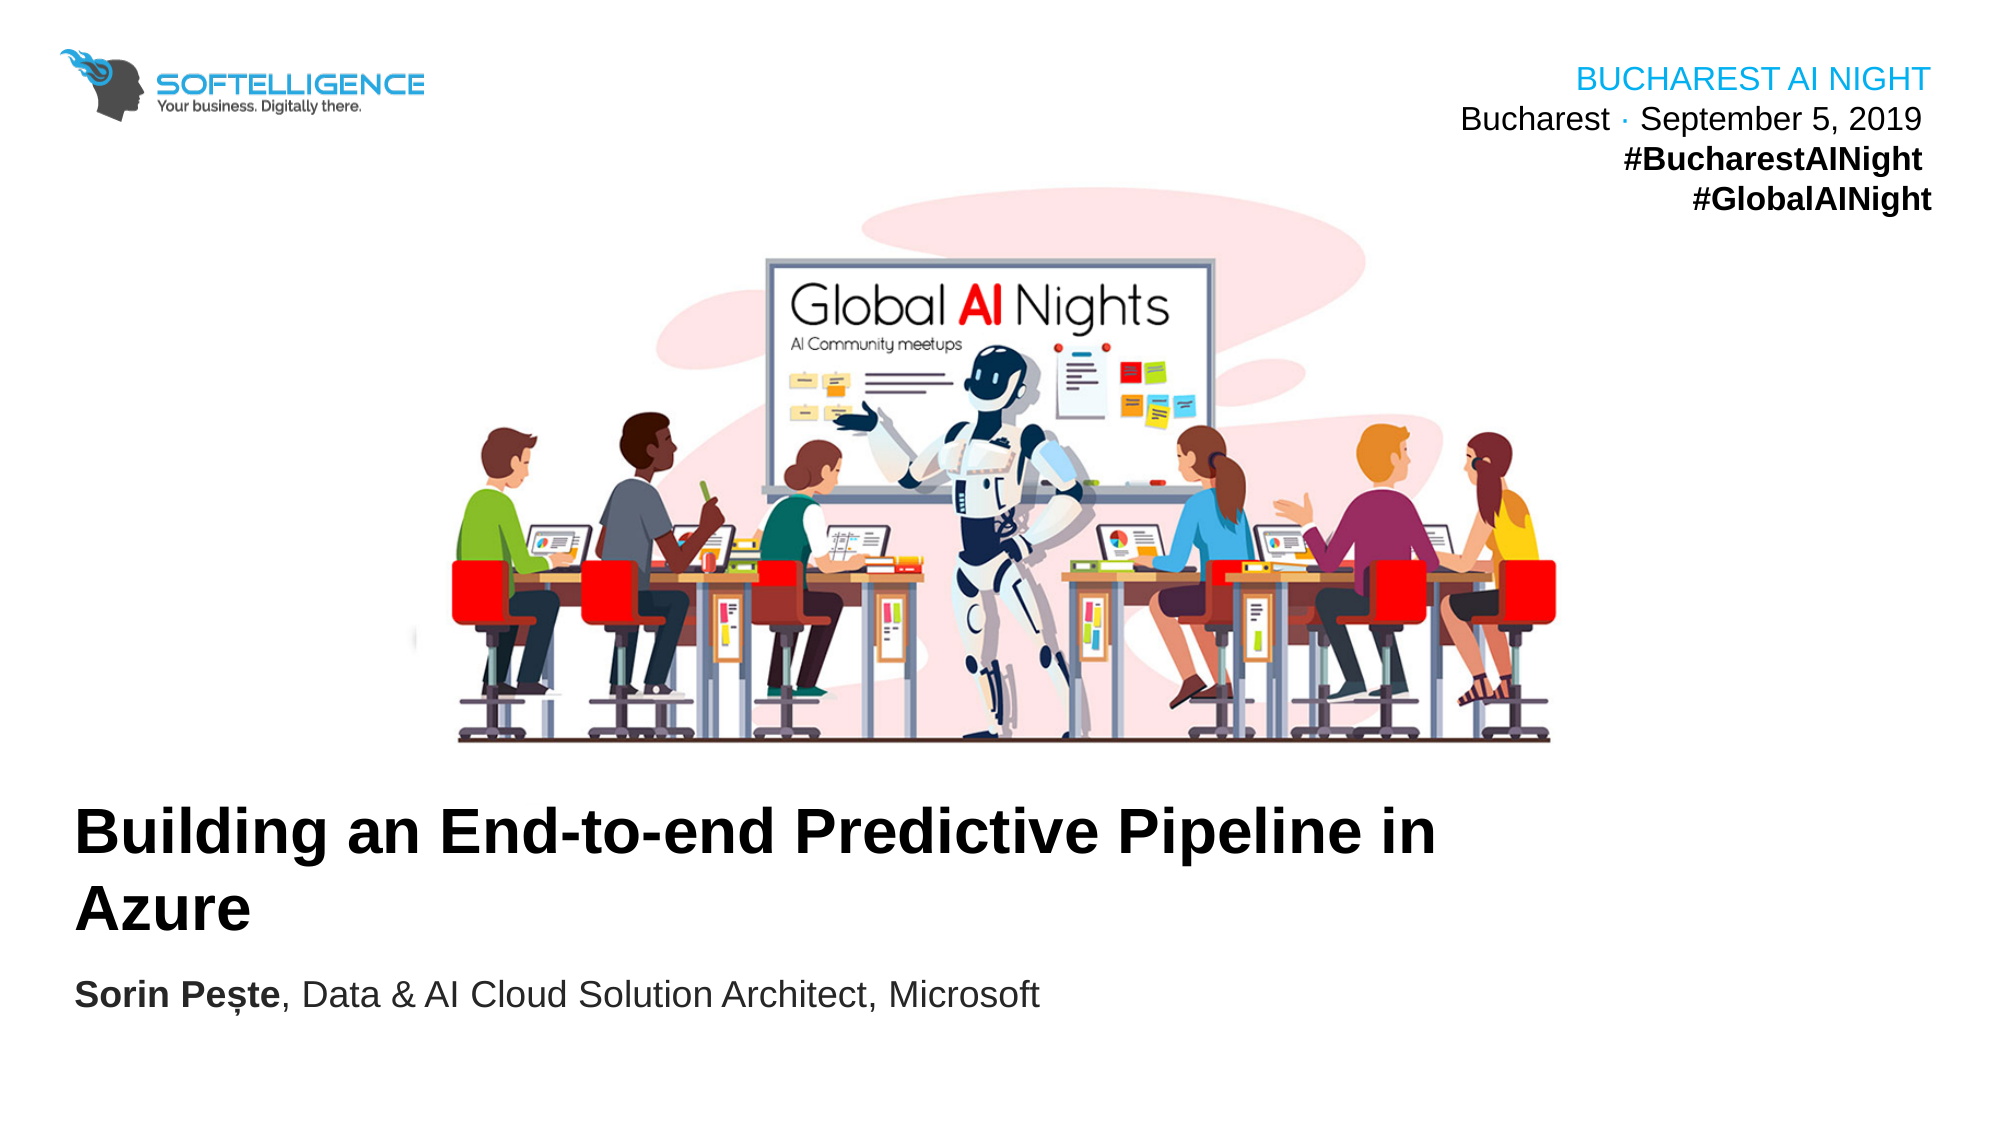

Bucharest ai NIGHT
Bucharest · September 5, 2019
#BucharestAINight
#GlobalAINight
# Building an End-to-end Predictive Pipeline in Azure
Sorin Pește, Data & AI Cloud Solution Architect, Microsoft